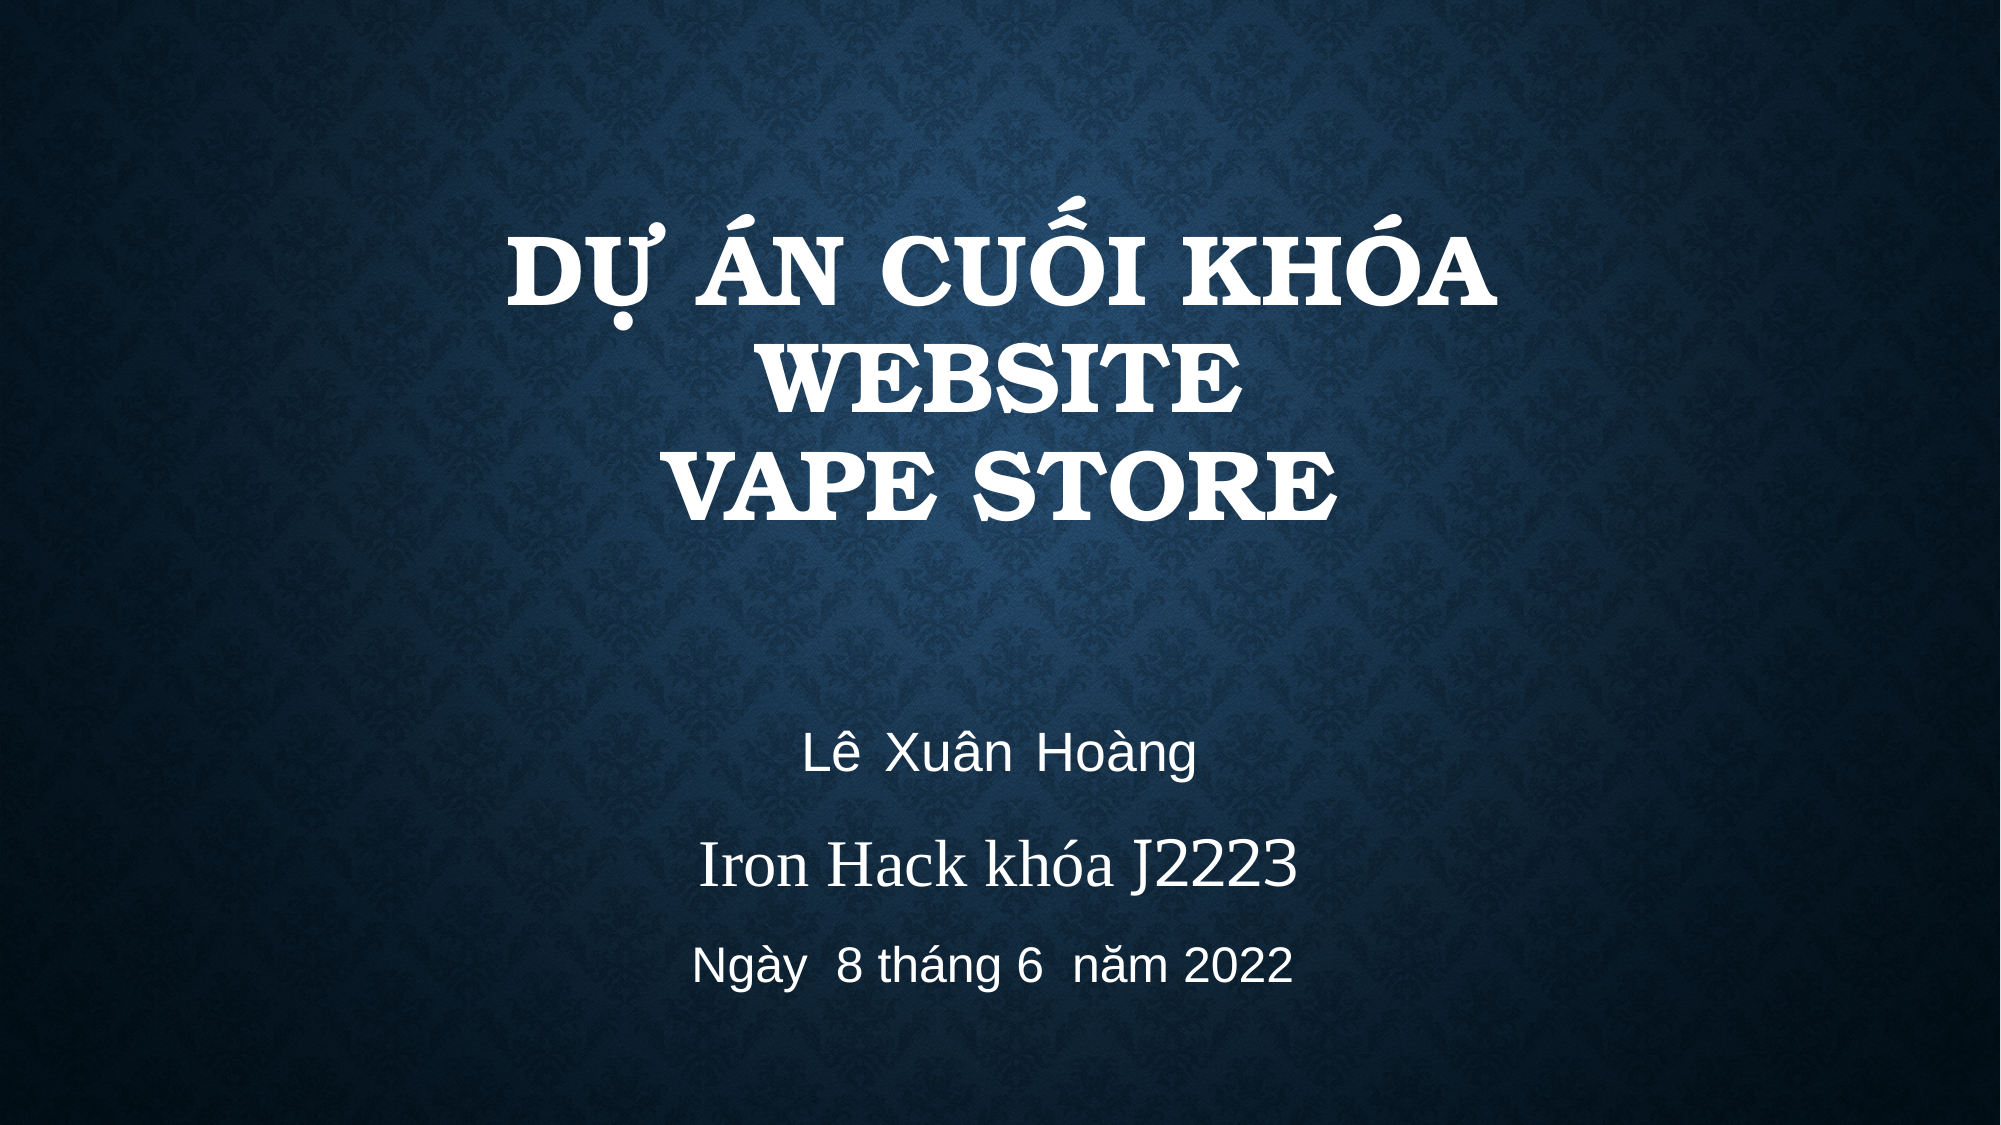

# DỰ ÁN CUỐI KHÓA WEBSITE VAPE STORE
Lê  Xuân  Hoàng
Iron Hack khóa J2223
Ngày  8 tháng 6  năm 2022